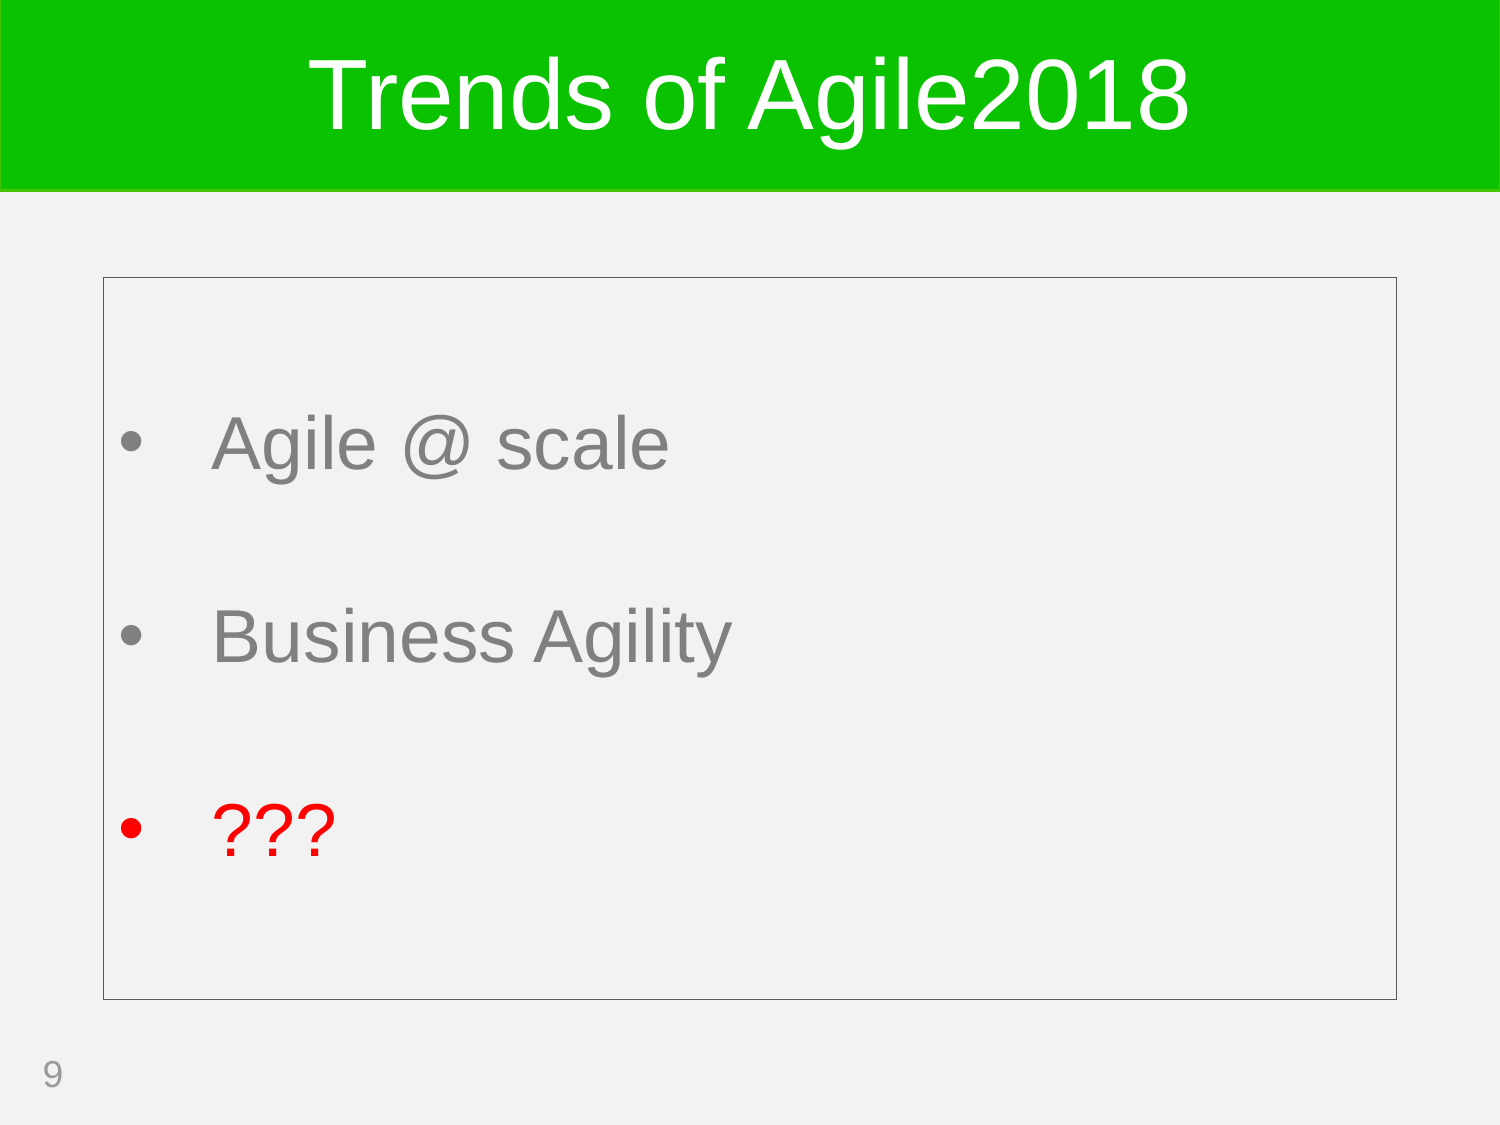

# Trends of Agile2018
Agile @ scale

Business Agility

???
9